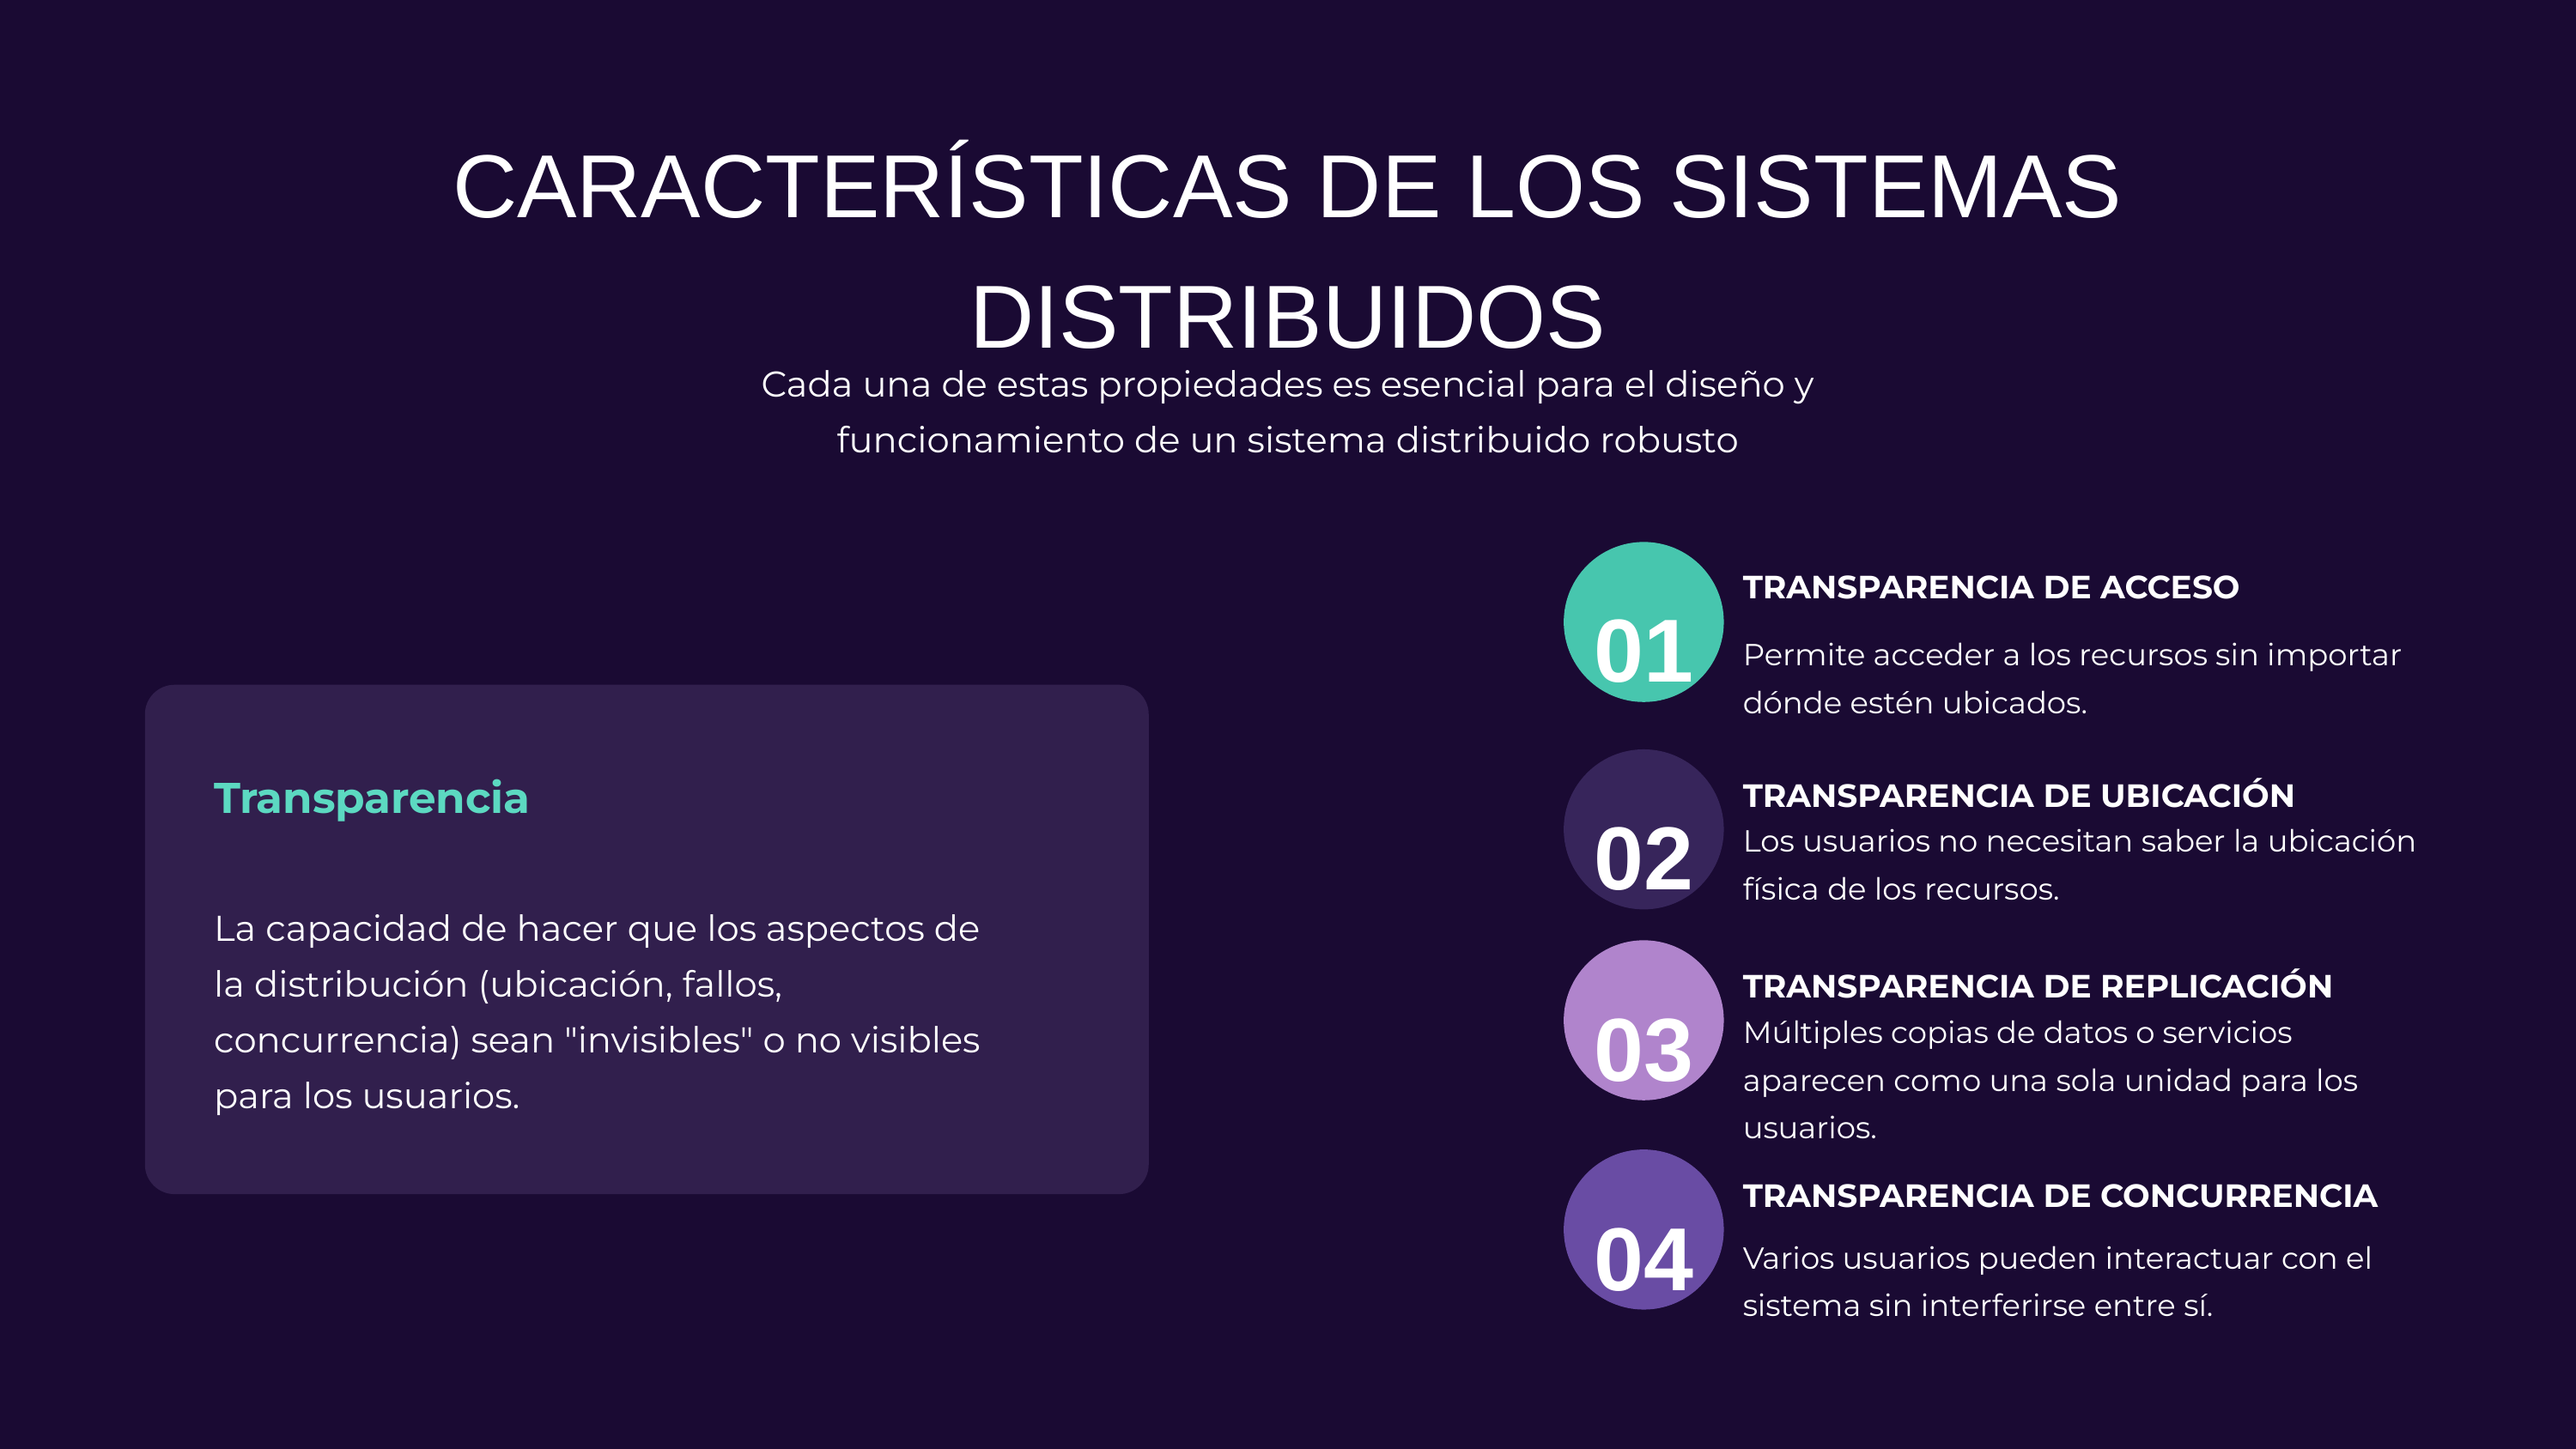

CARACTERÍSTICAS DE LOS SISTEMAS DISTRIBUIDOS
Cada una de estas propiedades es esencial para el diseño y funcionamiento de un sistema distribuido robusto

TRANSPARENCIA DE ACCESO
01
Permite acceder a los recursos sin importar dónde estén ubicados.

Transparencia
TRANSPARENCIA DE UBICACIÓN
02
Los usuarios no necesitan saber la ubicación física de los recursos.
La capacidad de hacer que los aspectos de la distribución (ubicación, fallos, concurrencia) sean "invisibles" o no visibles para los usuarios.

TRANSPARENCIA DE REPLICACIÓN
03
Múltiples copias de datos o servicios aparecen como una sola unidad para los usuarios.

TRANSPARENCIA DE CONCURRENCIA
04
Varios usuarios pueden interactuar con el sistema sin interferirse entre sí.